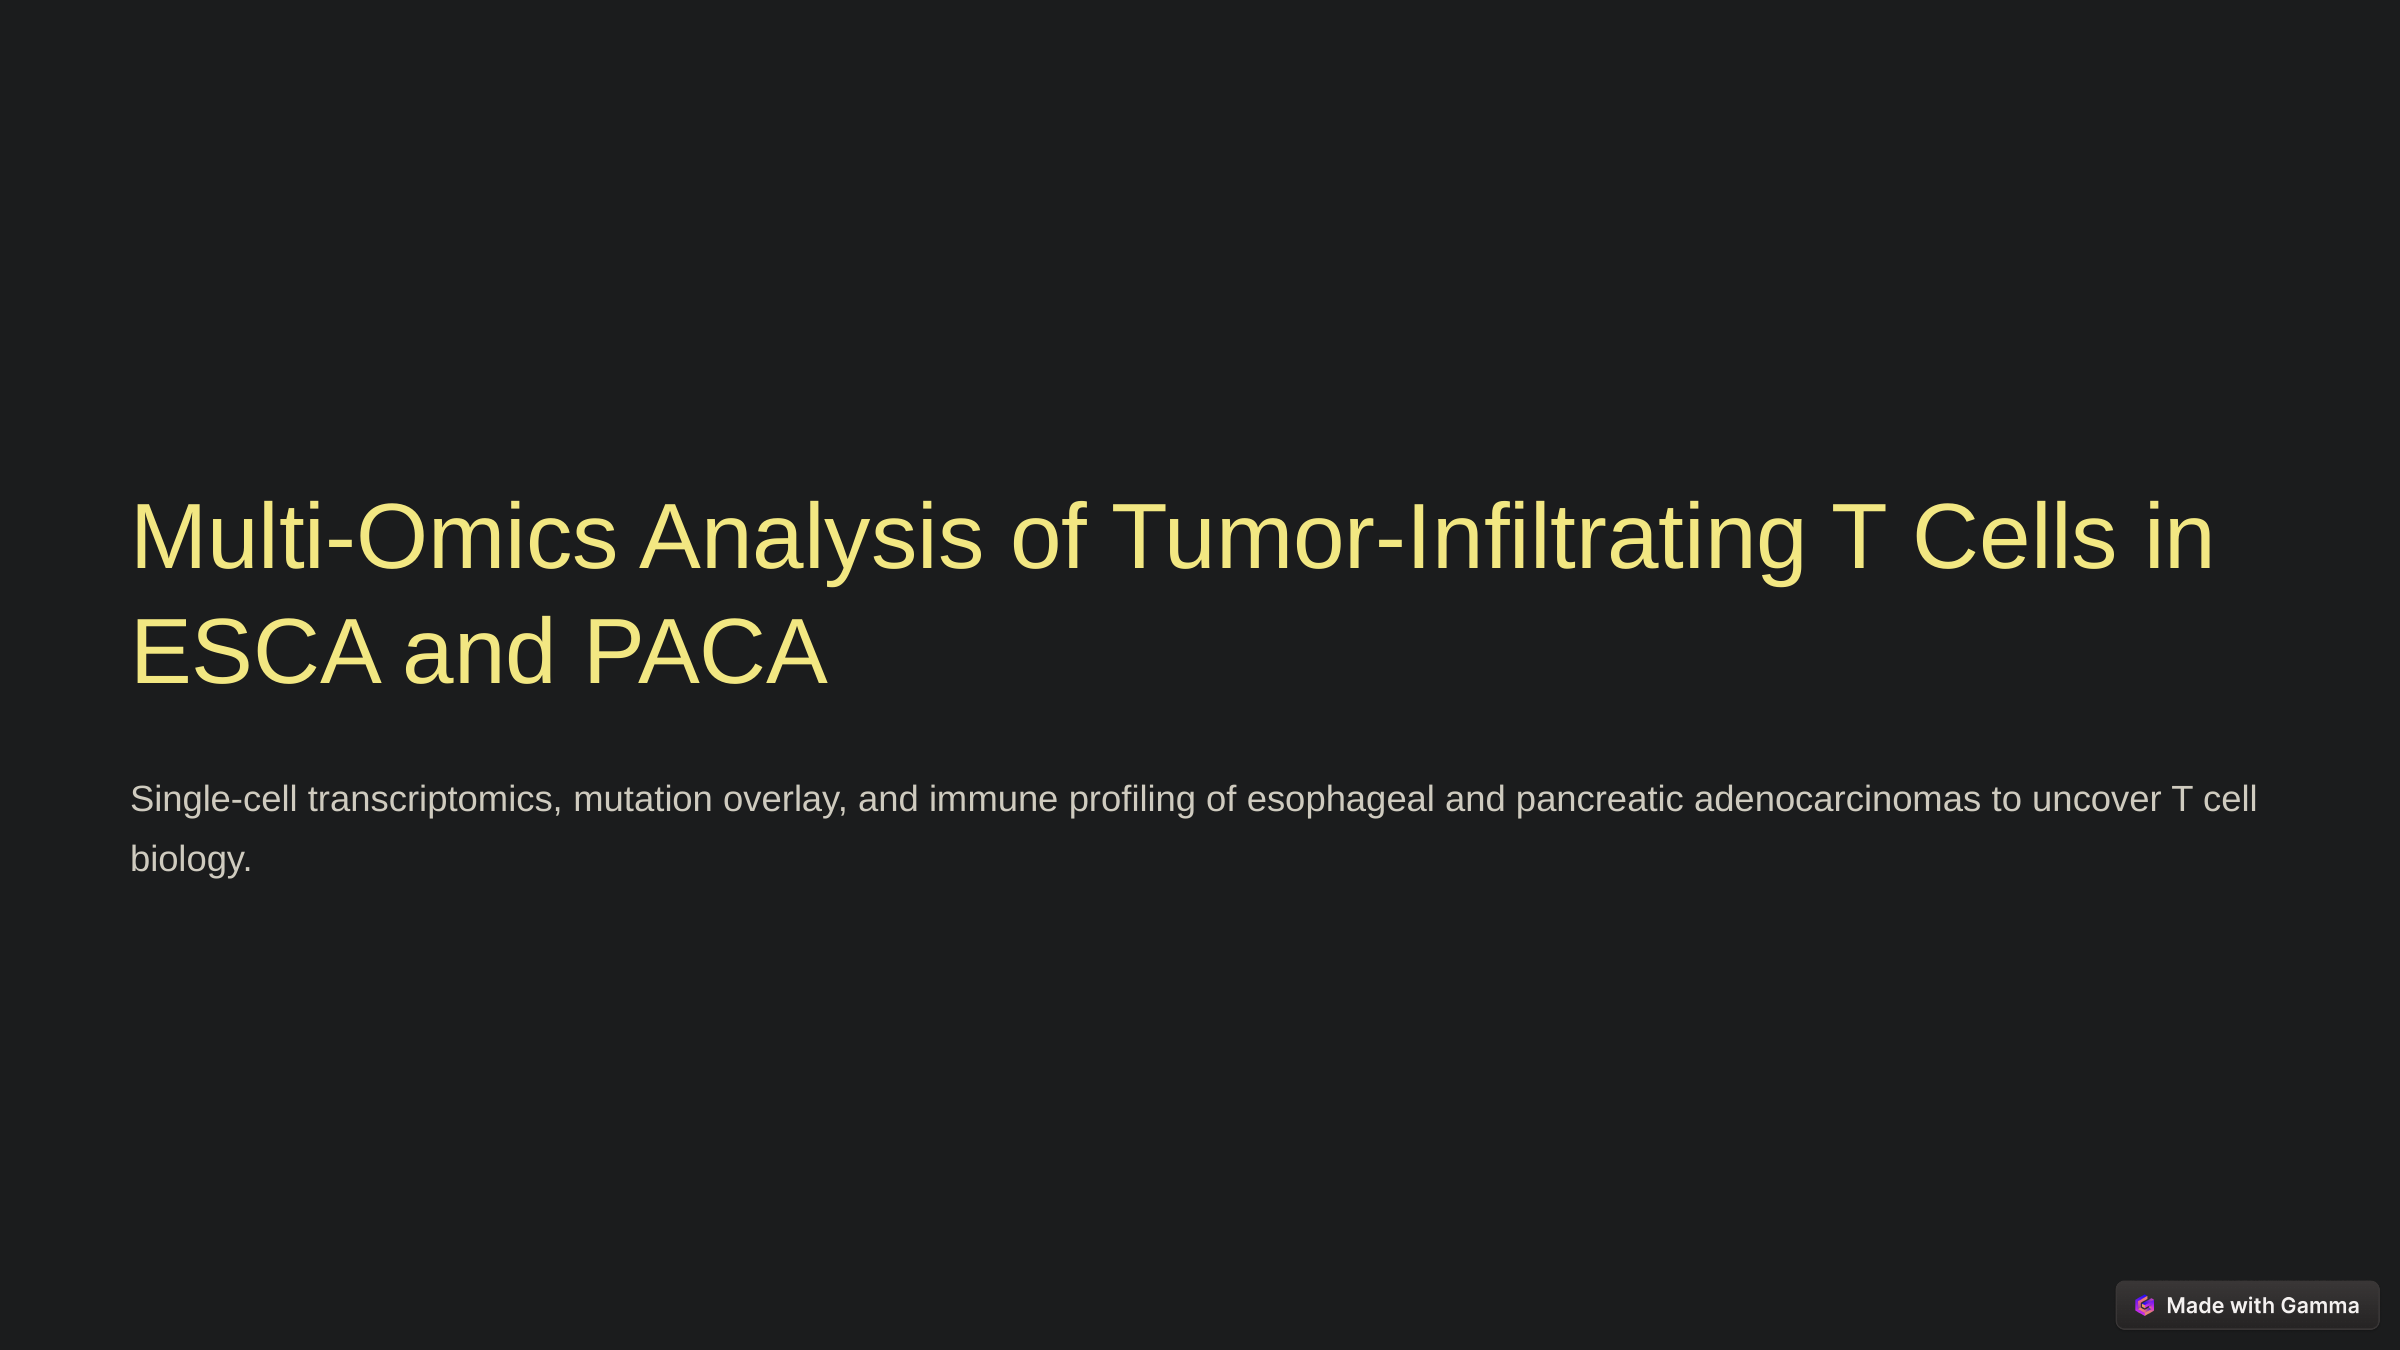

Multi-Omics Analysis of Tumor-Infiltrating T Cells in ESCA and PACA
Single-cell transcriptomics, mutation overlay, and immune profiling of esophageal and pancreatic adenocarcinomas to uncover T cell biology.